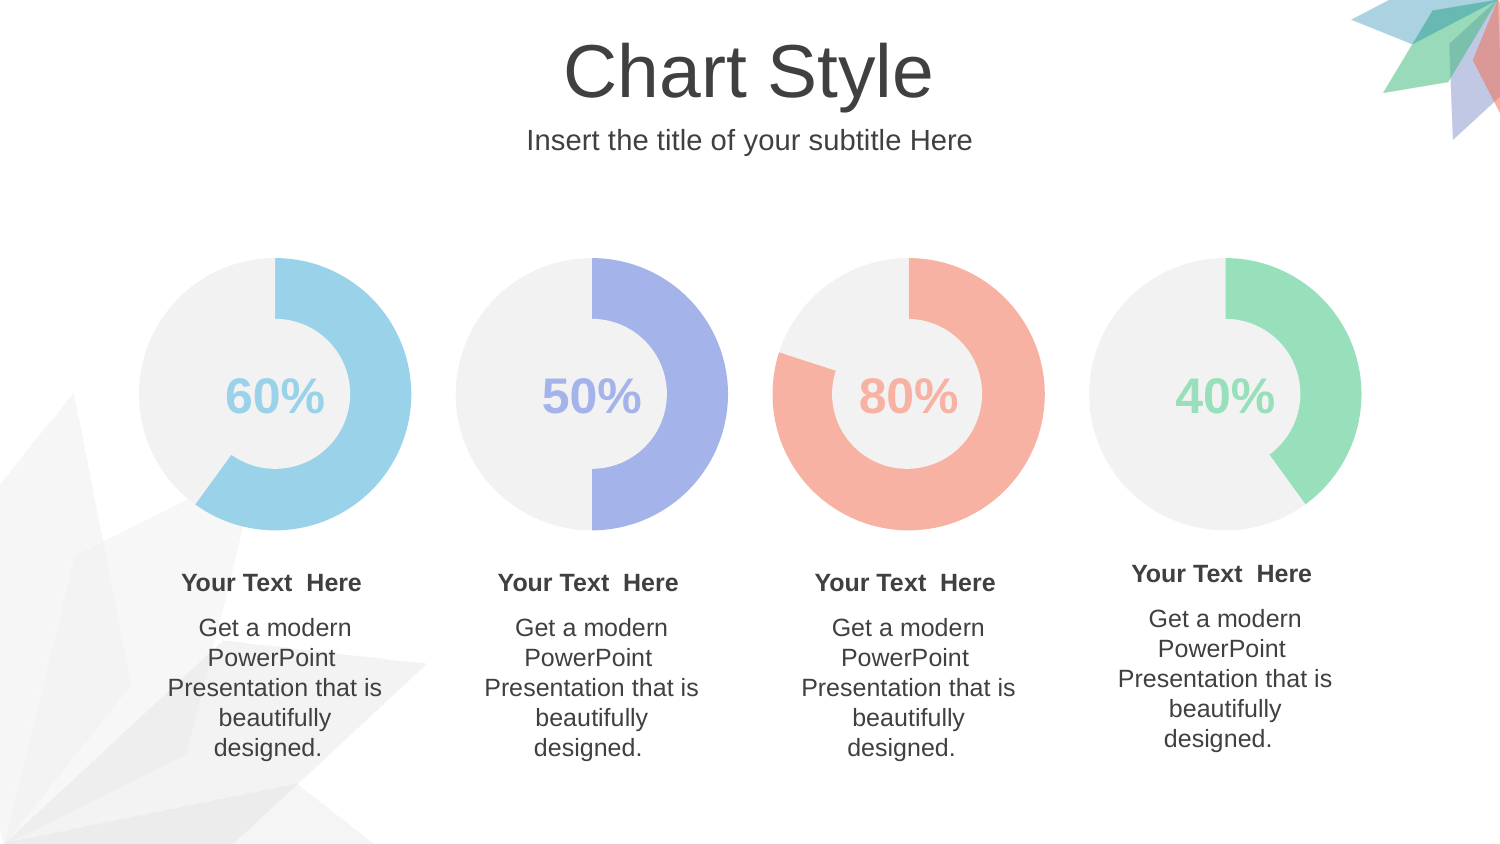

Chart Style
Insert the title of your subtitle Here

### Chart

| Category | % |
|---|---|
| colored | 60.0 |
| blank | 40.0 |

### Chart

| Category | % |
|---|---|
| colored | 50.0 |
| blank | 50.0 |

### Chart

| Category | % |
|---|---|
| colored | 80.0 |
| blank | 20.0 |

### Chart

| Category | % |
|---|---|
| colored | 40.0 |
| blank | 60.0 |

60%
50%
80%
40%
Your Text  Here
Get a modern PowerPoint  Presentation that is beautifully designed.
Your Text  Here
Get a modern PowerPoint  Presentation that is beautifully designed.
Your Text  Here
Get a modern PowerPoint  Presentation that is beautifully designed.
Your Text  Here
Get a modern PowerPoint  Presentation that is beautifully designed.